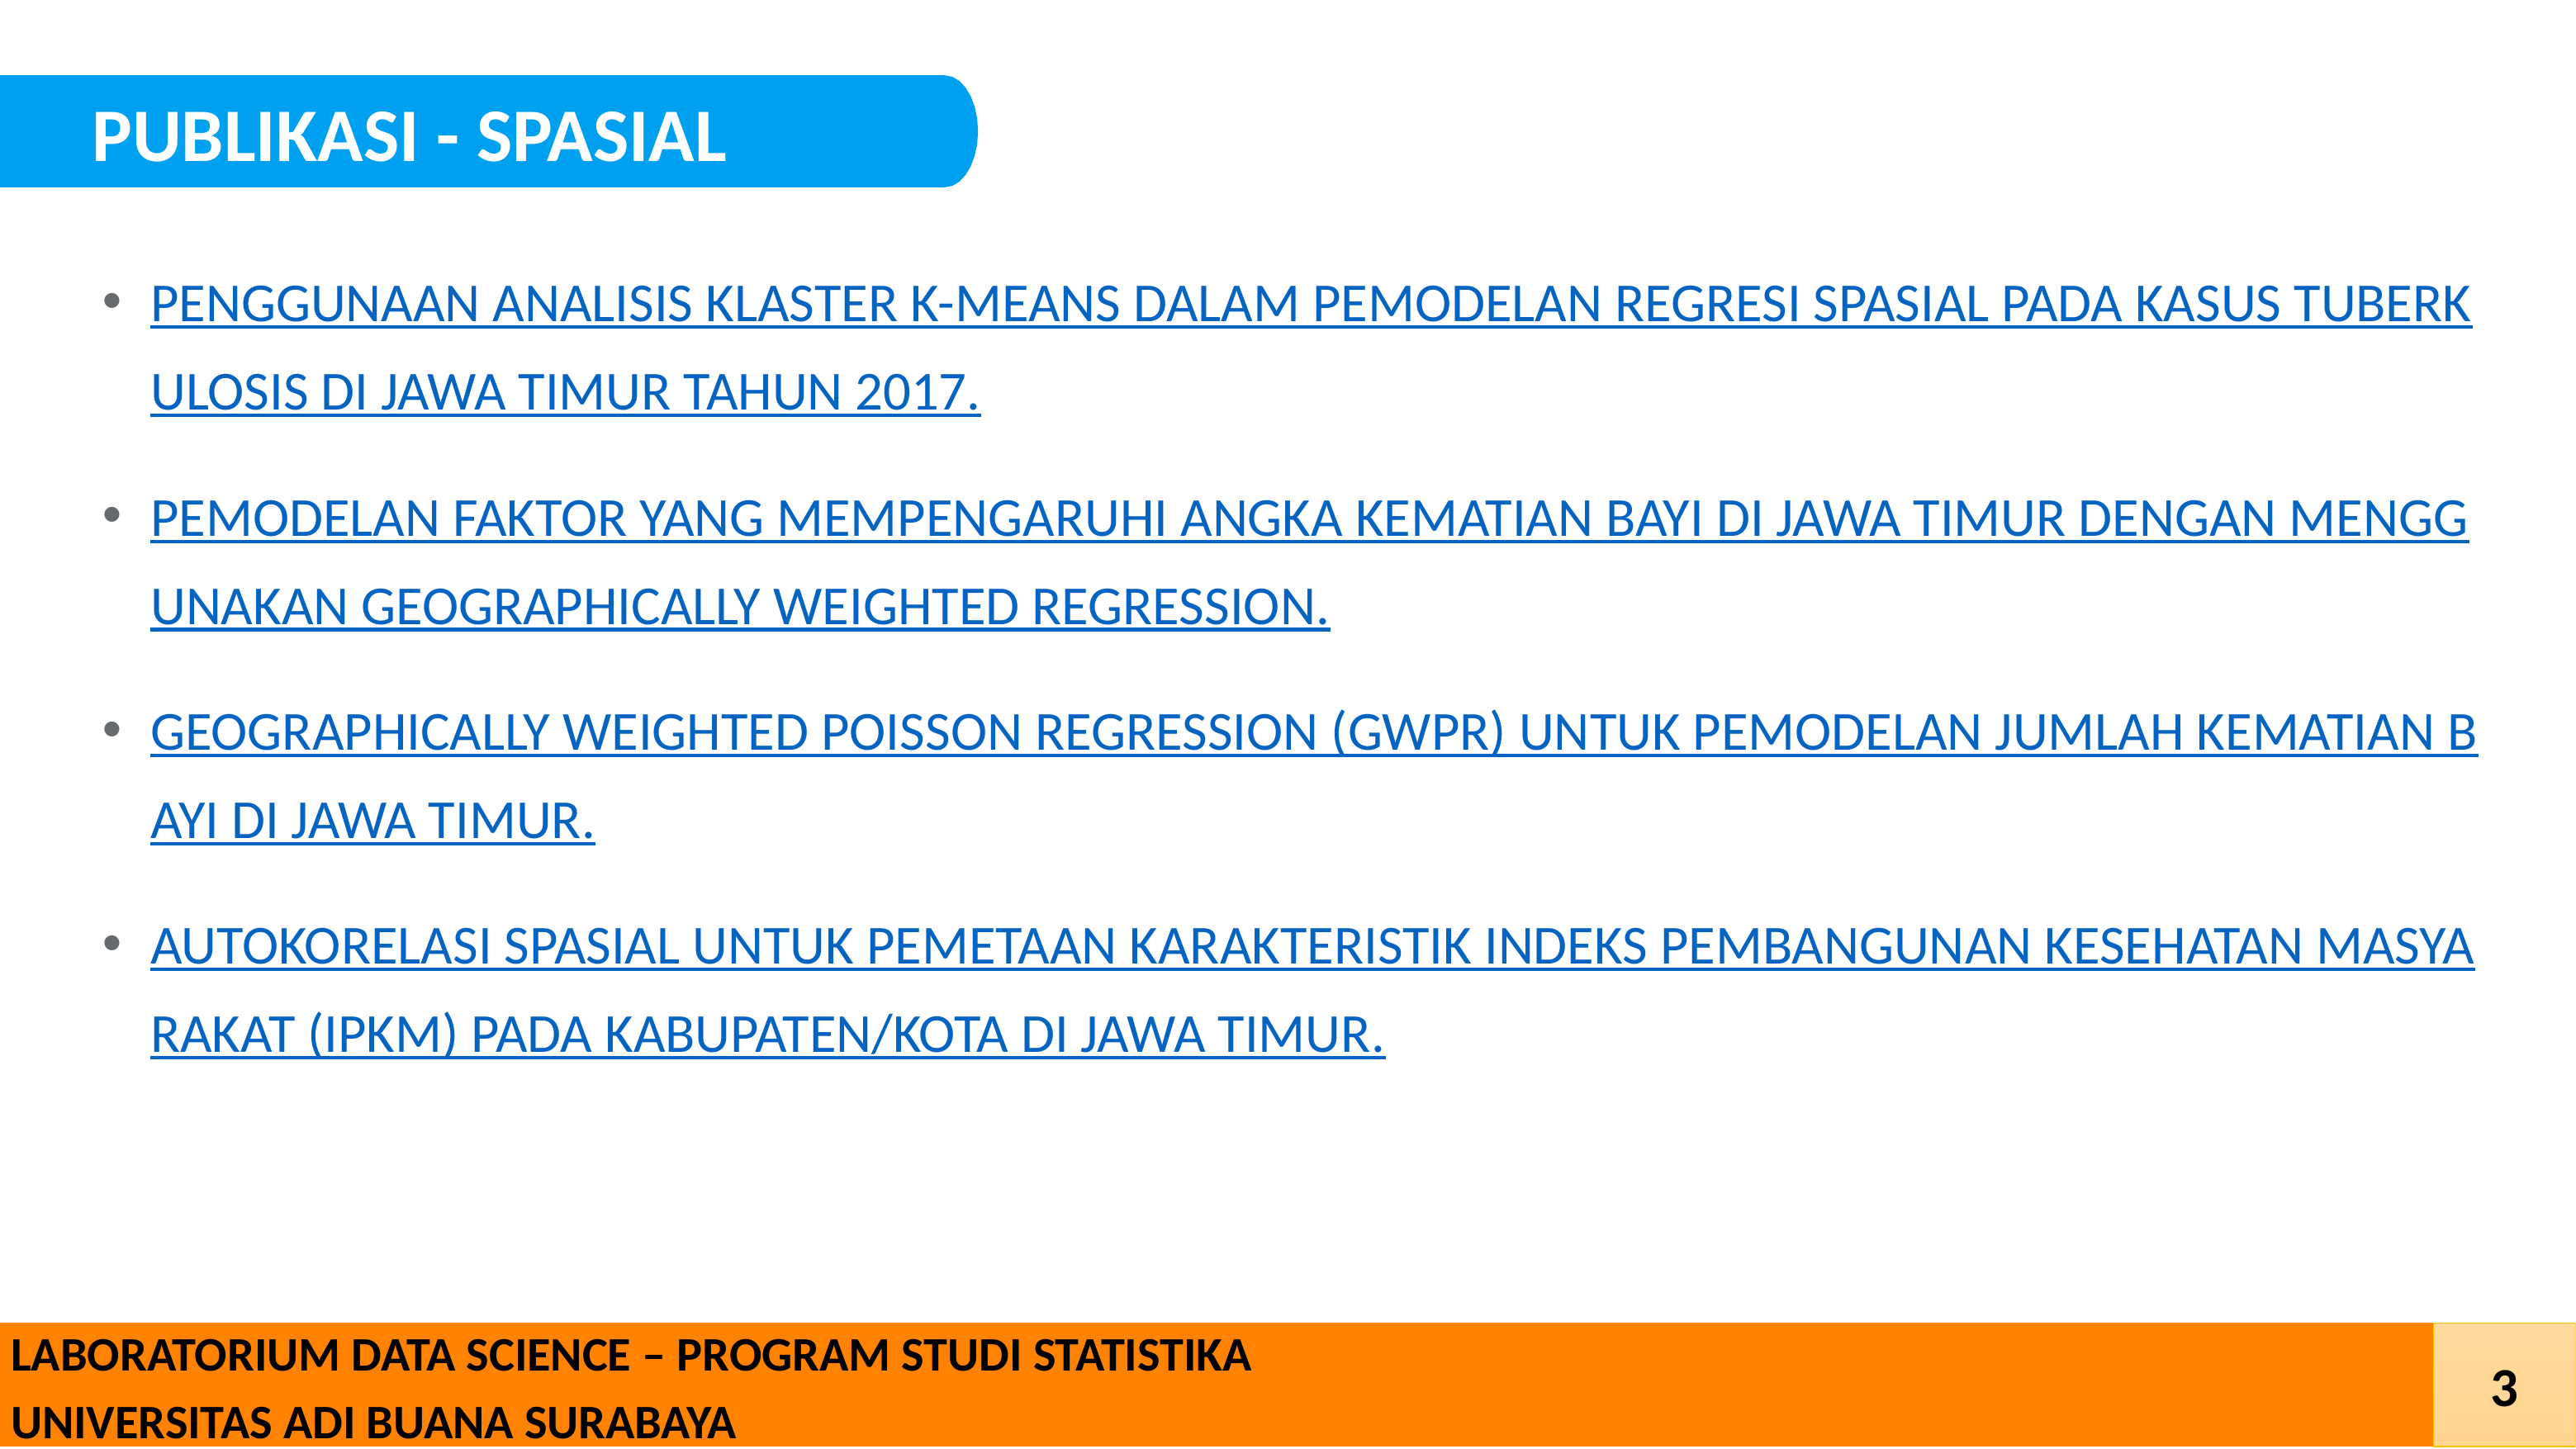

PUBLIKASI - SPASIAL
PENGGUNAAN ANALISIS KLASTER K-MEANS DALAM PEMODELAN REGRESI SPASIAL PADA KASUS TUBERKULOSIS DI JAWA TIMUR TAHUN 2017.
PEMODELAN FAKTOR YANG MEMPENGARUHI ANGKA KEMATIAN BAYI DI JAWA TIMUR DENGAN MENGGUNAKAN GEOGRAPHICALLY WEIGHTED REGRESSION.
GEOGRAPHICALLY WEIGHTED POISSON REGRESSION (GWPR) UNTUK PEMODELAN JUMLAH KEMATIAN BAYI DI JAWA TIMUR.
AUTOKORELASI SPASIAL UNTUK PEMETAAN KARAKTERISTIK INDEKS PEMBANGUNAN KESEHATAN MASYARAKAT (IPKM) PADA KABUPATEN/KOTA DI JAWA TIMUR.

Click on the model to interact
 LABORATORIUM DATA SCIENCE – PROGRAM STUDI STATISTIKA
 UNIVERSITAS ADI BUANA SURABAYA
3